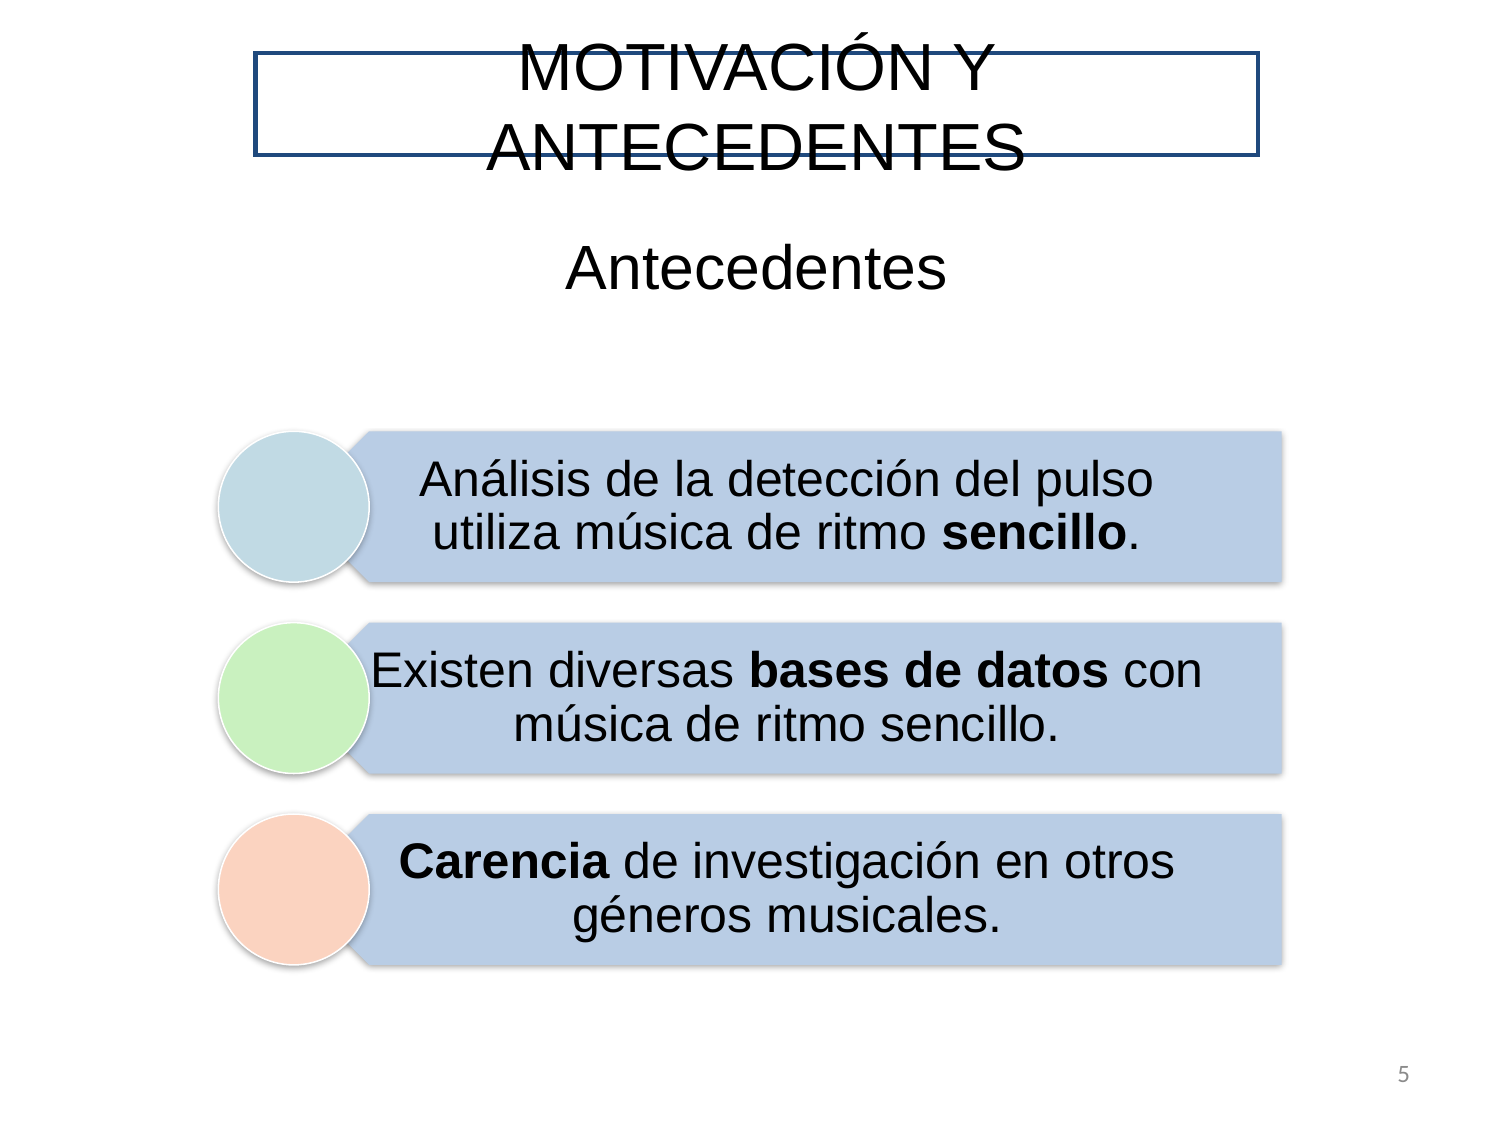

# MOTIVACIÓN Y ANTECEDENTES
Antecedentes
Análisis de la detección del pulso utiliza música de ritmo sencillo.
Existen diversas bases de datos con música de ritmo sencillo.
Carencia de investigación en otros géneros musicales.
5